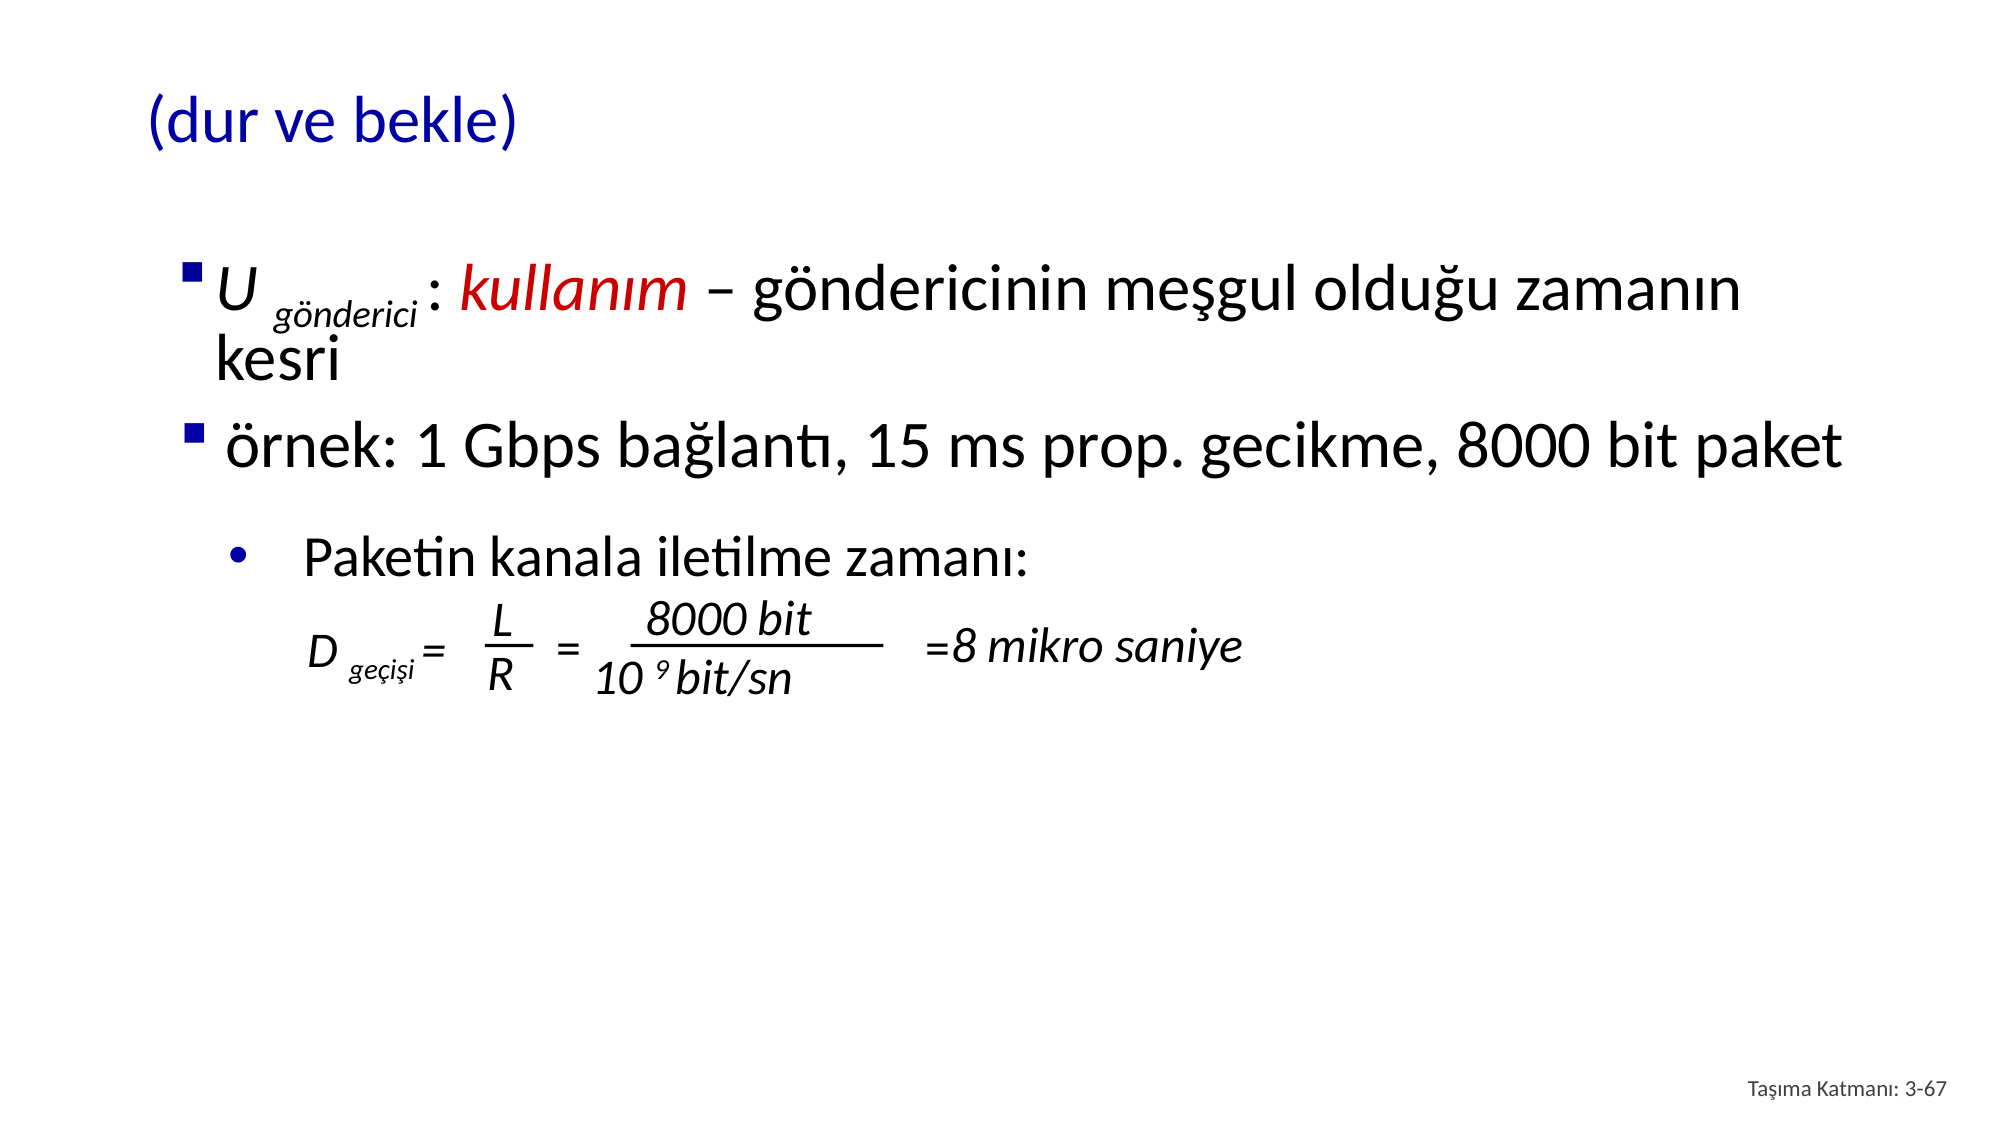

# (dur ve bekle)
U gönderici : kullanım – göndericinin meşgul olduğu zamanın kesri
örnek: 1 Gbps bağlantı, 15 ms prop. gecikme, 8000 bit paket
Paketin kanala iletilme zamanı:
8000 bit

10 9 bit/sn

L
R

8 mikro saniye
=
=
D geçişi =
Taşıma Katmanı: 3-67